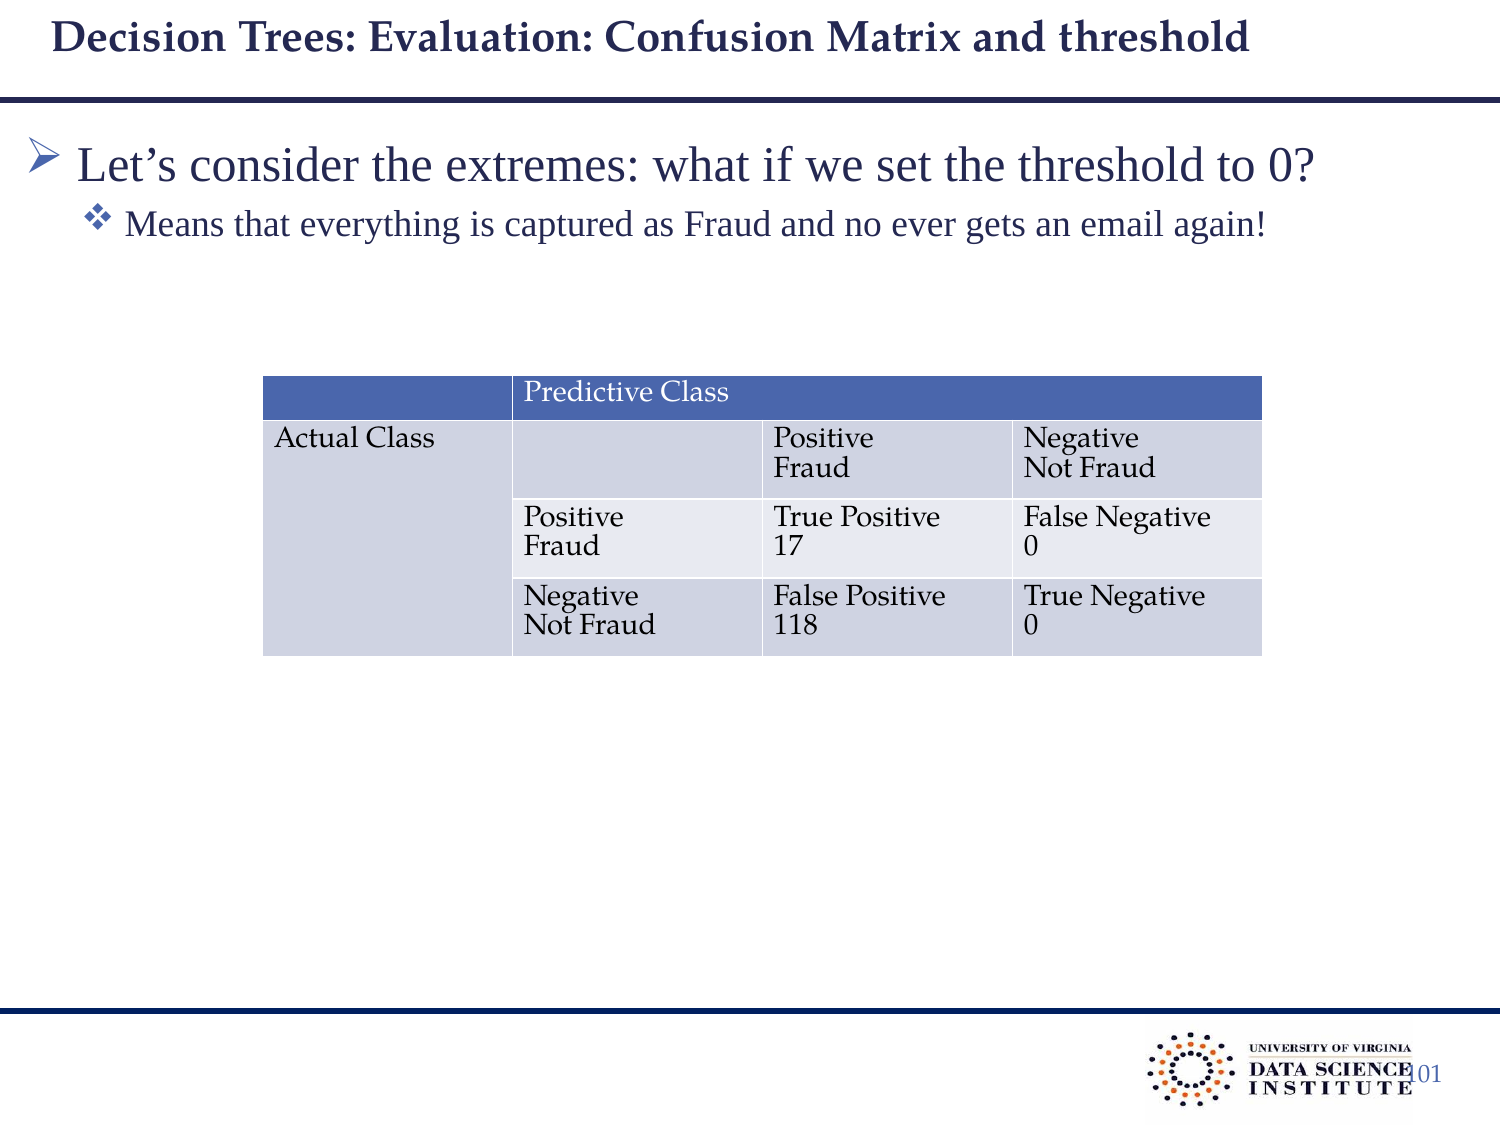

# Decision Trees: Evaluation: Confusion Matrix and threshold
 Let’s consider the extremes: what if we set the threshold to 0?
 Means that everything is captured as Fraud and no ever gets an email again!

|  | Predictive Class |  |  |
| --- | --- | --- | --- |
| Actual Class |  | Positive Fraud | Negative Not Fraud |
|  | Positive Fraud | True Positive 17 | False Negative 0 |
|  | Negative Not Fraud | False Positive 118 | True Negative 0 |
101